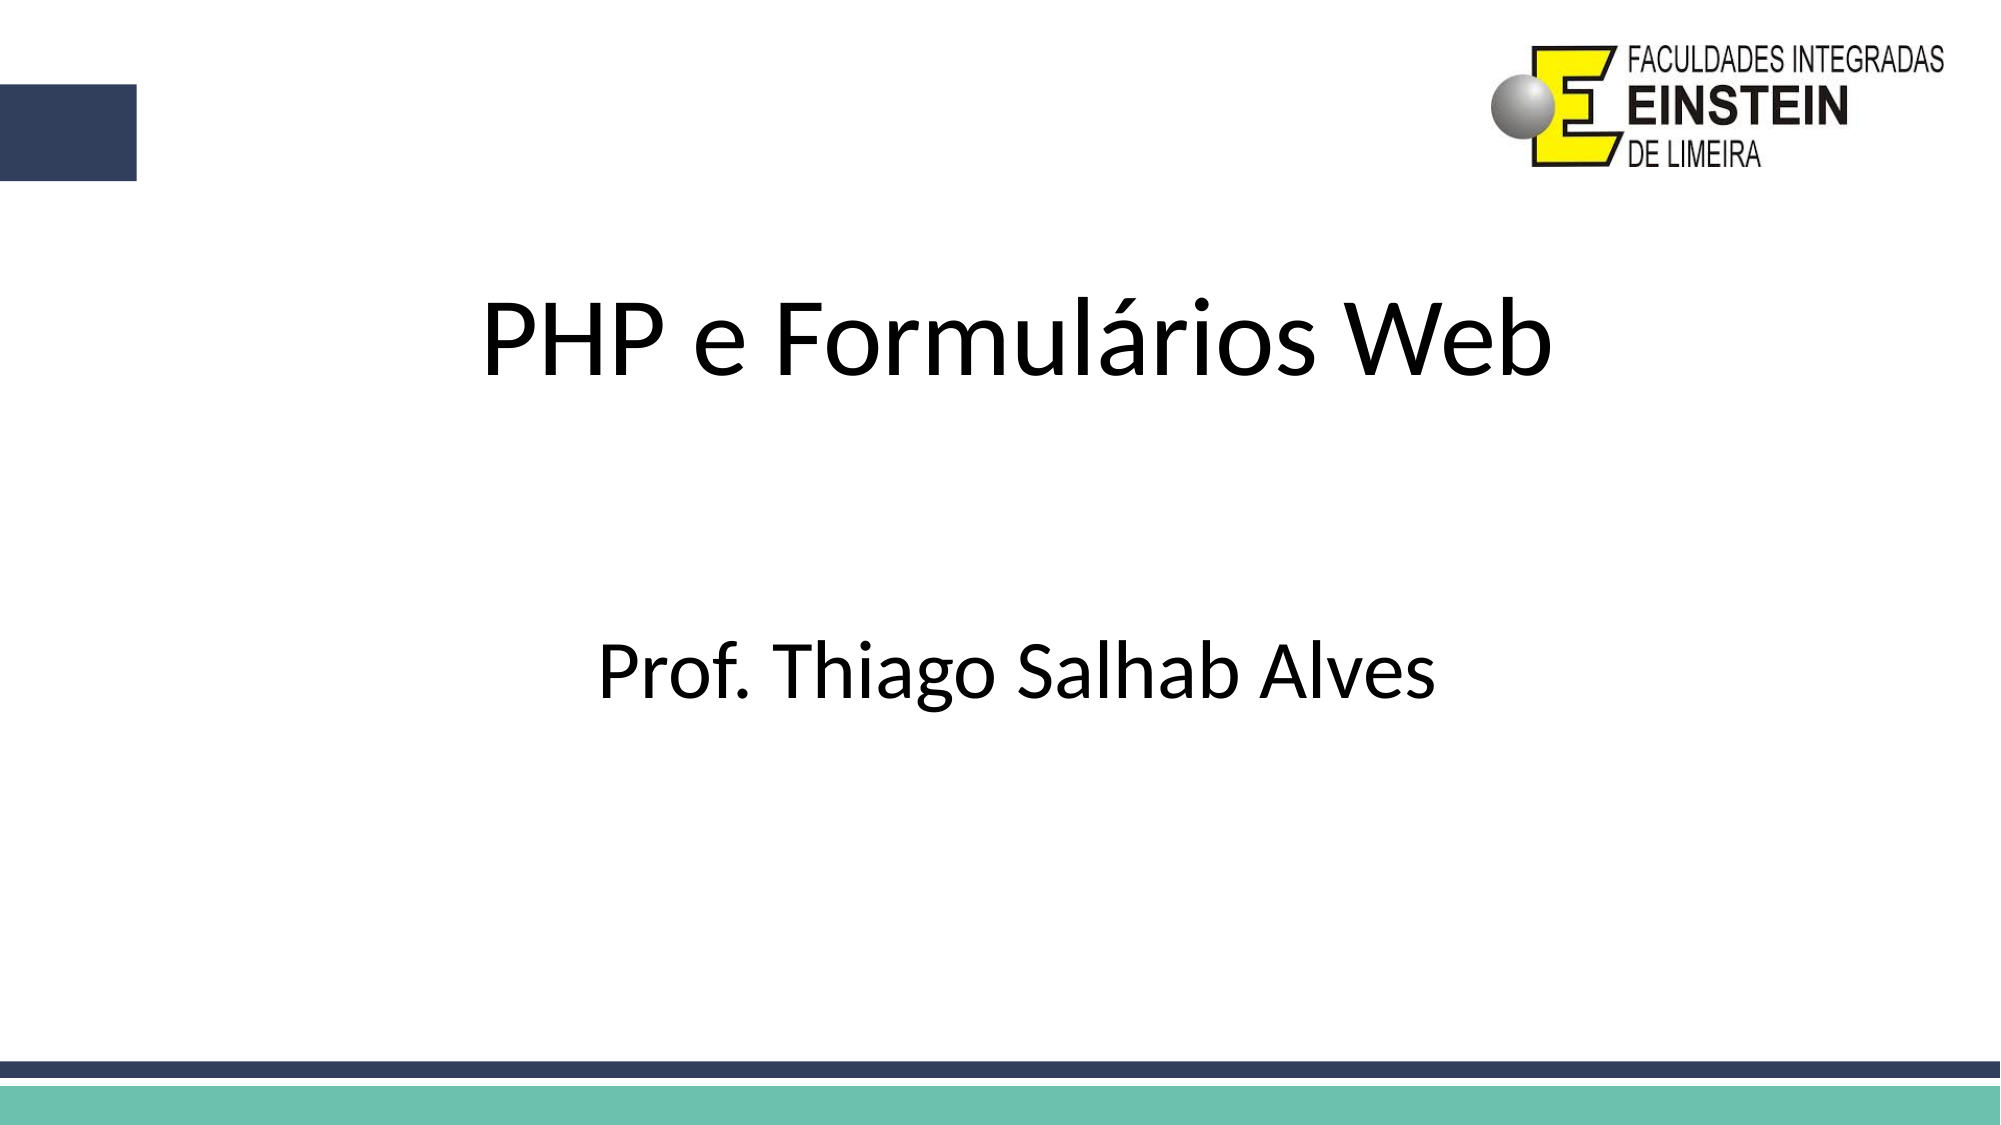

PHP e Formulários Web
Prof. Thiago Salhab Alves